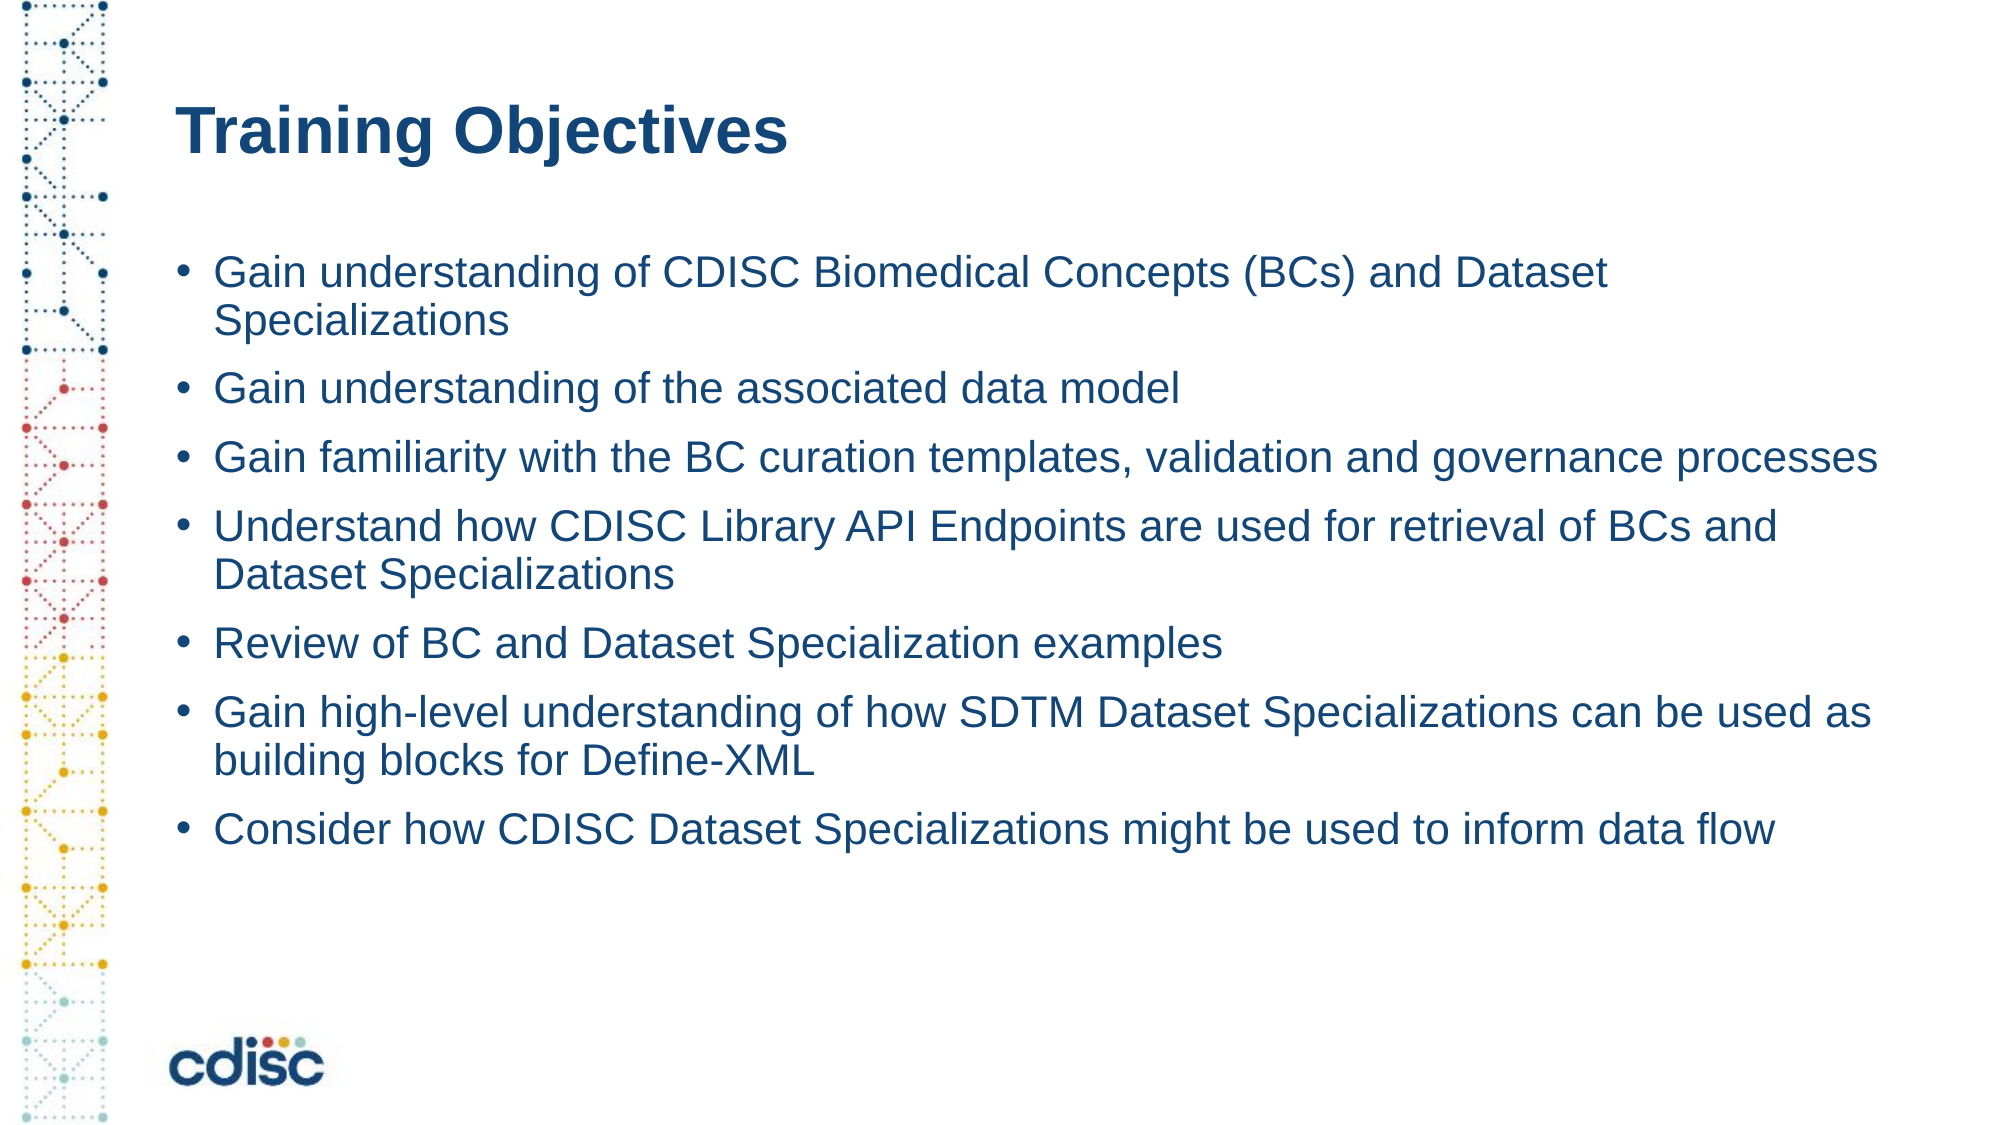

# Training Objectives

Gain understanding of CDISC Biomedical Concepts (BCs) and Dataset Specializations
Gain understanding of the associated data model
Gain familiarity with the BC curation templates, validation and governance processes
Understand how CDISC Library API Endpoints are used for retrieval of BCs and Dataset Specializations
Review of BC and Dataset Specialization examples
Gain high-level understanding of how SDTM Dataset Specializations can be used as building blocks for Define-XML
Consider how CDISC Dataset Specializations might be used to inform data flow